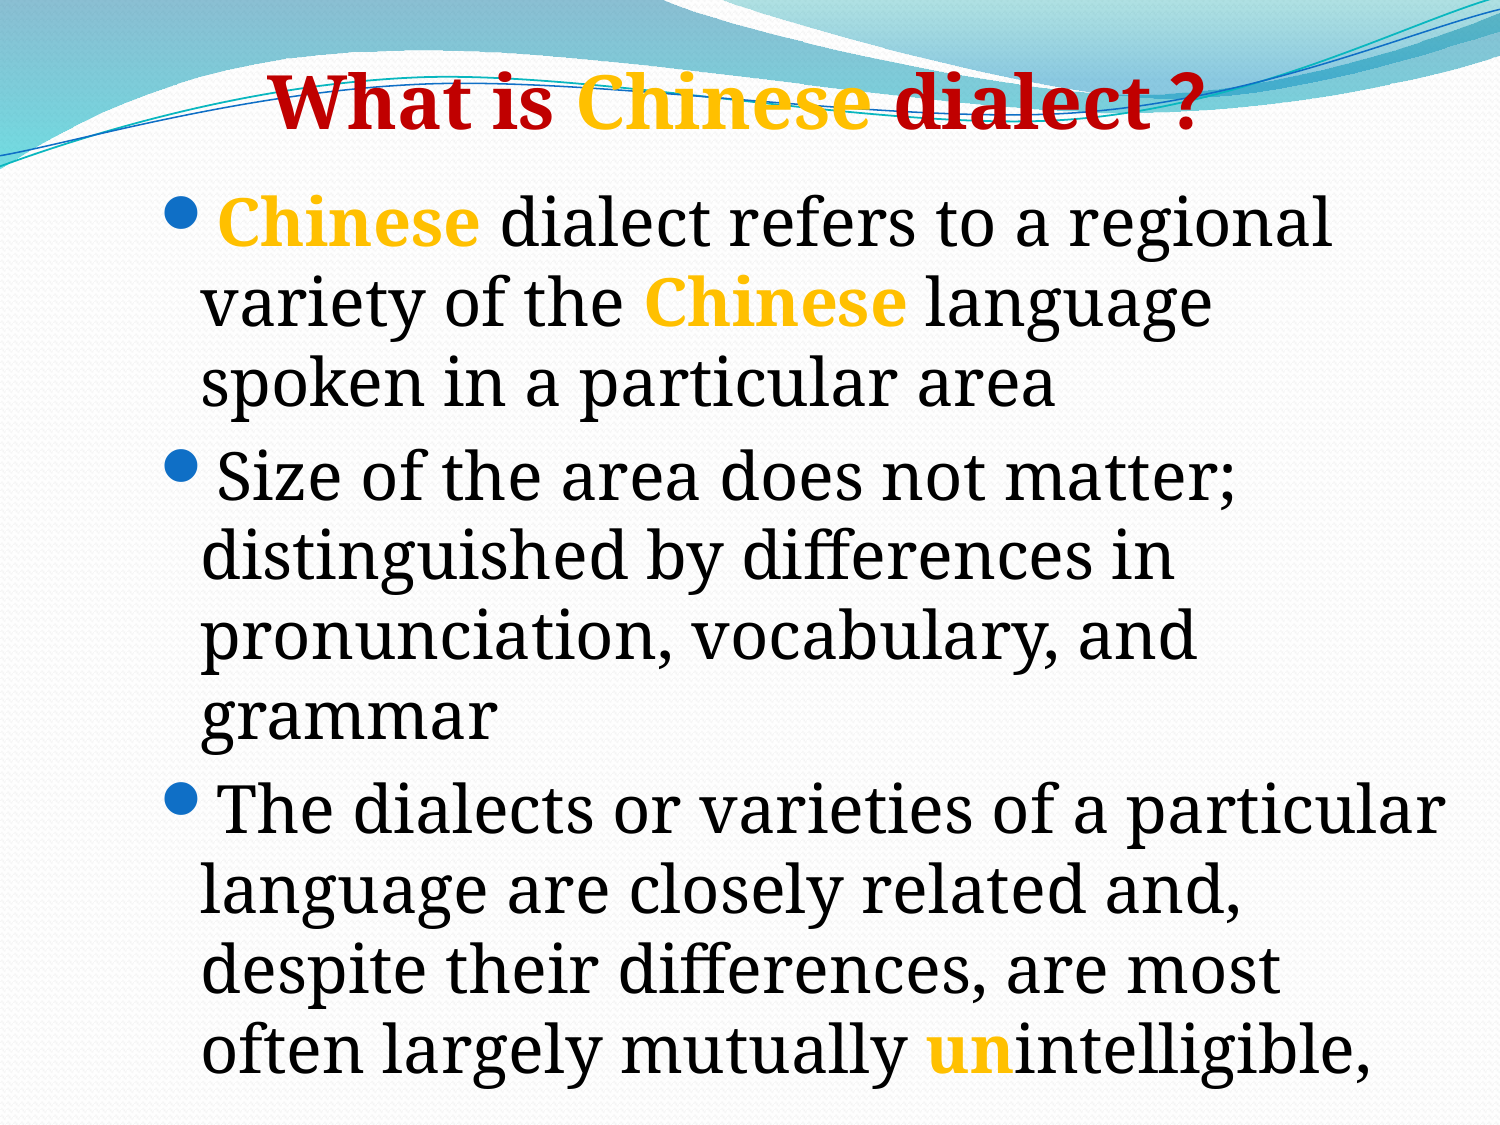

# What is Chinese dialect？
Chinese dialect refers to a regional variety of the Chinese language spoken in a particular area
Size of the area does not matter; distinguished by differences in pronunciation, vocabulary, and grammar
The dialects or varieties of a particular language are closely related and, despite their differences, are most often largely mutually unintelligible,